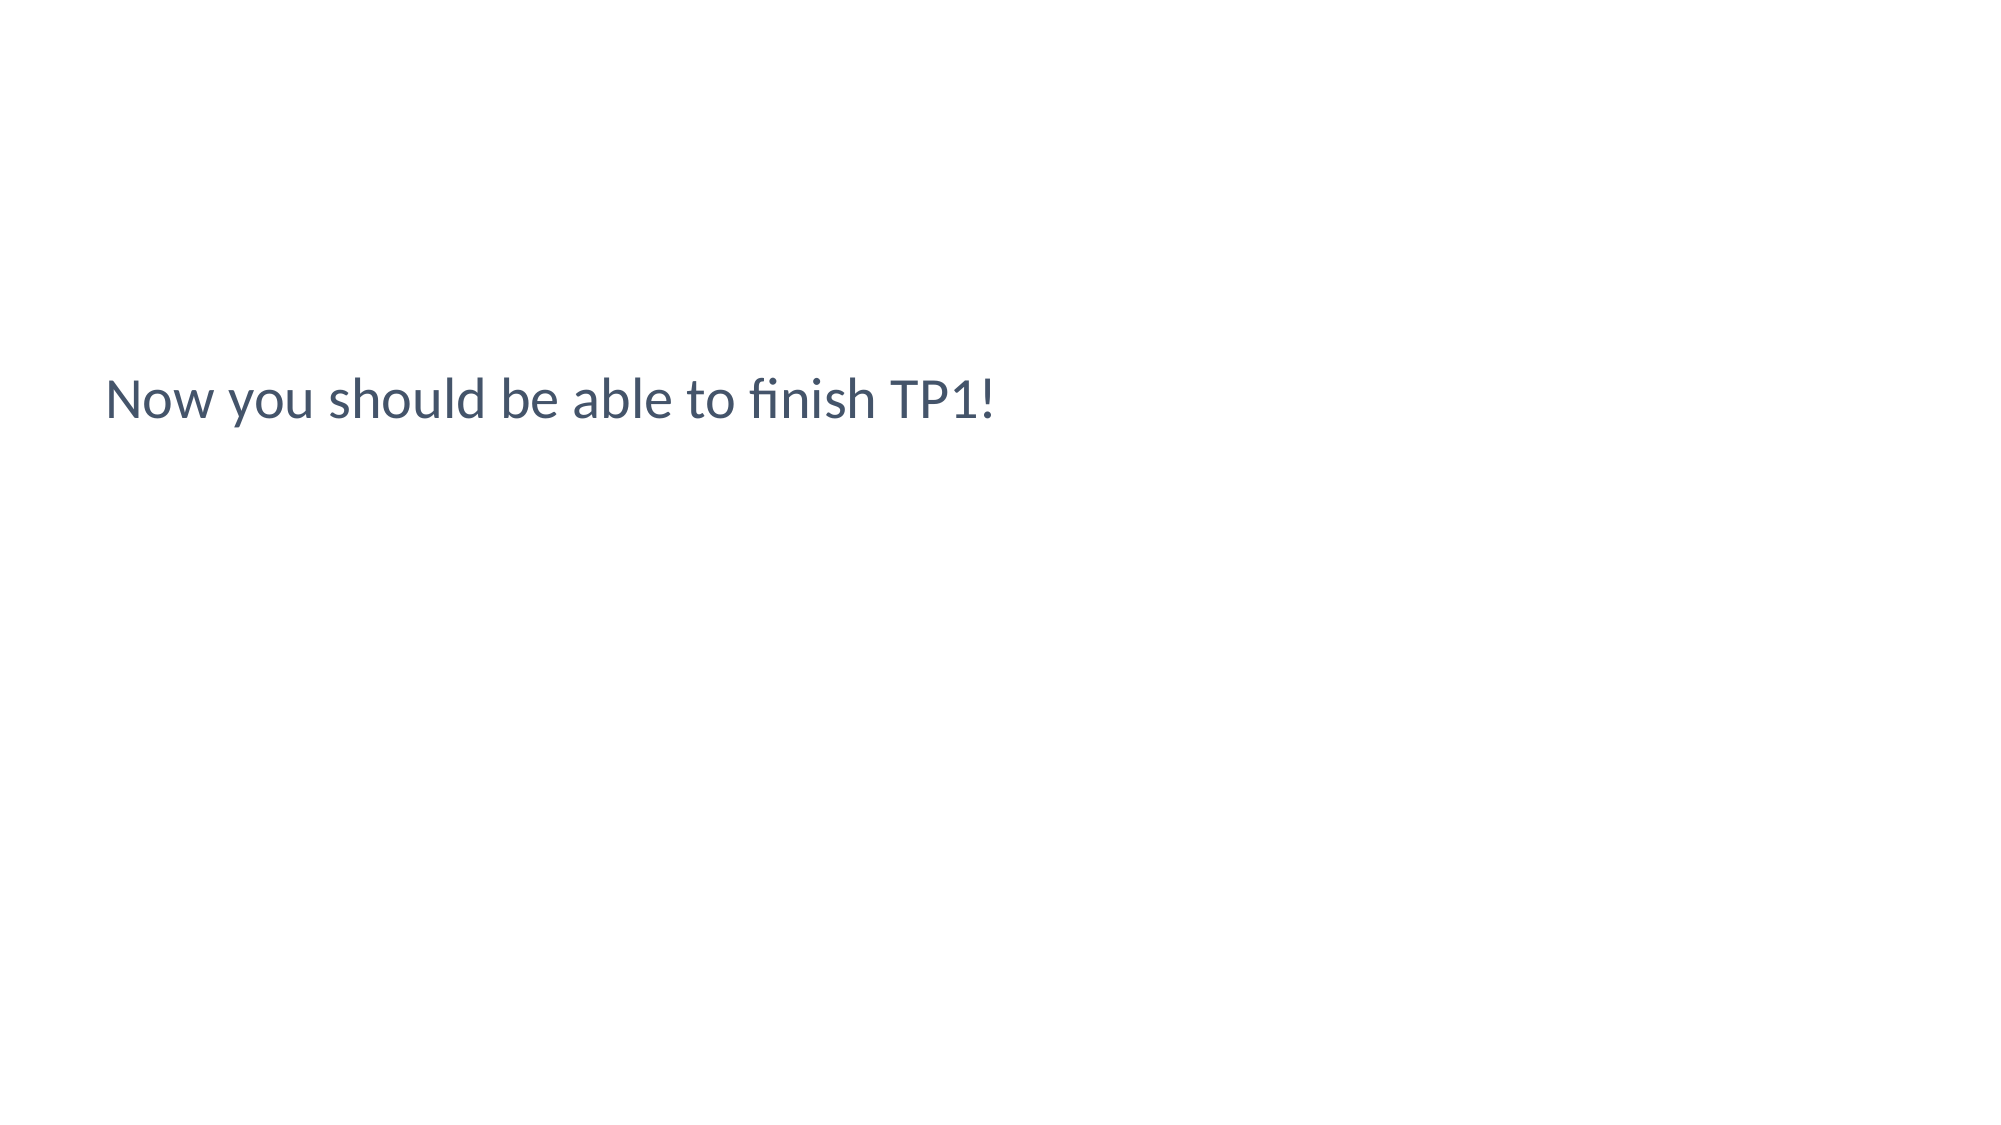

Now you should be able to finish TP1!